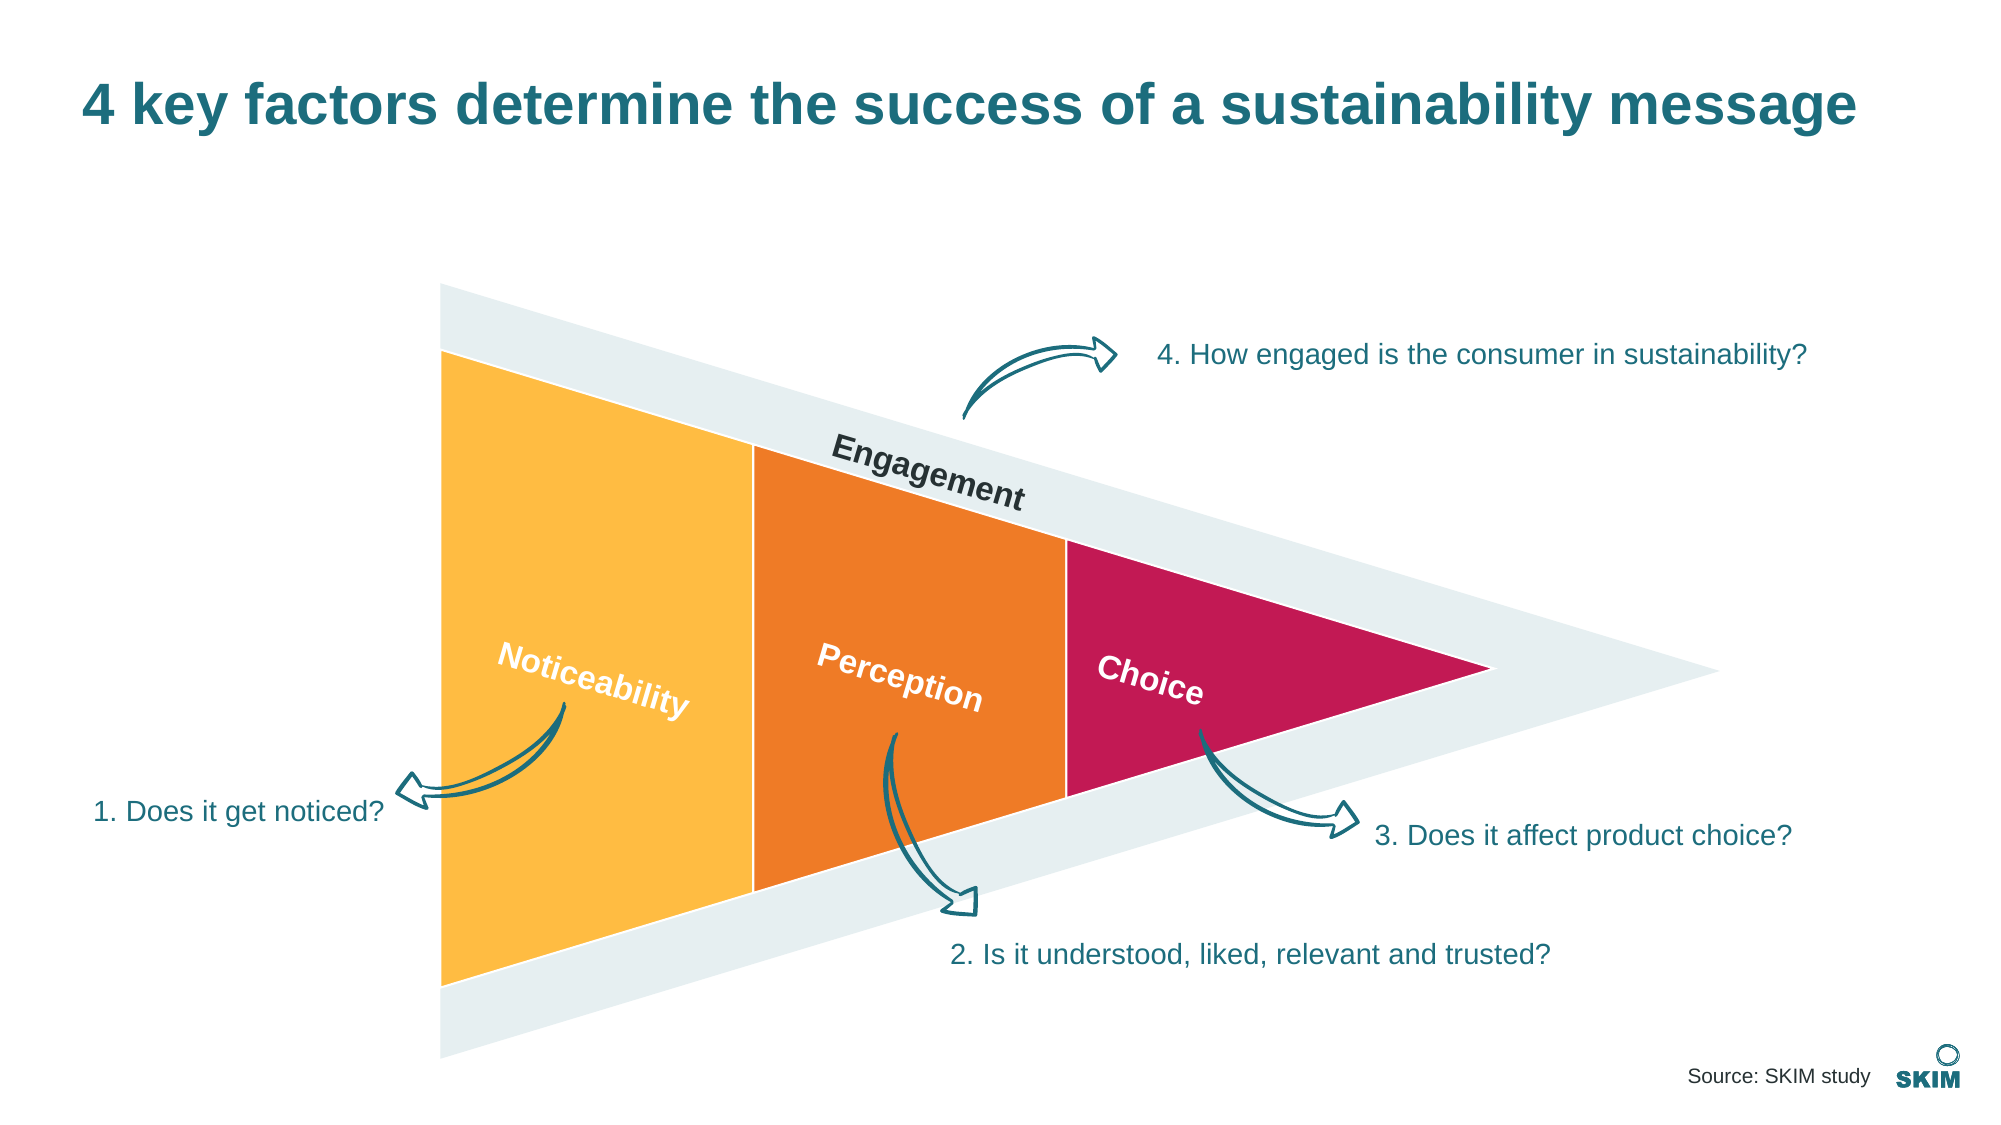

# 4 key factors determine the success of a sustainability message

Noticeability

Perception
Engagement
Choice

4. How engaged is the consumer in sustainability?

1. Does it get noticed?
3. Does it affect product choice?
2. Is it understood, liked, relevant and trusted?
Source: SKIM study